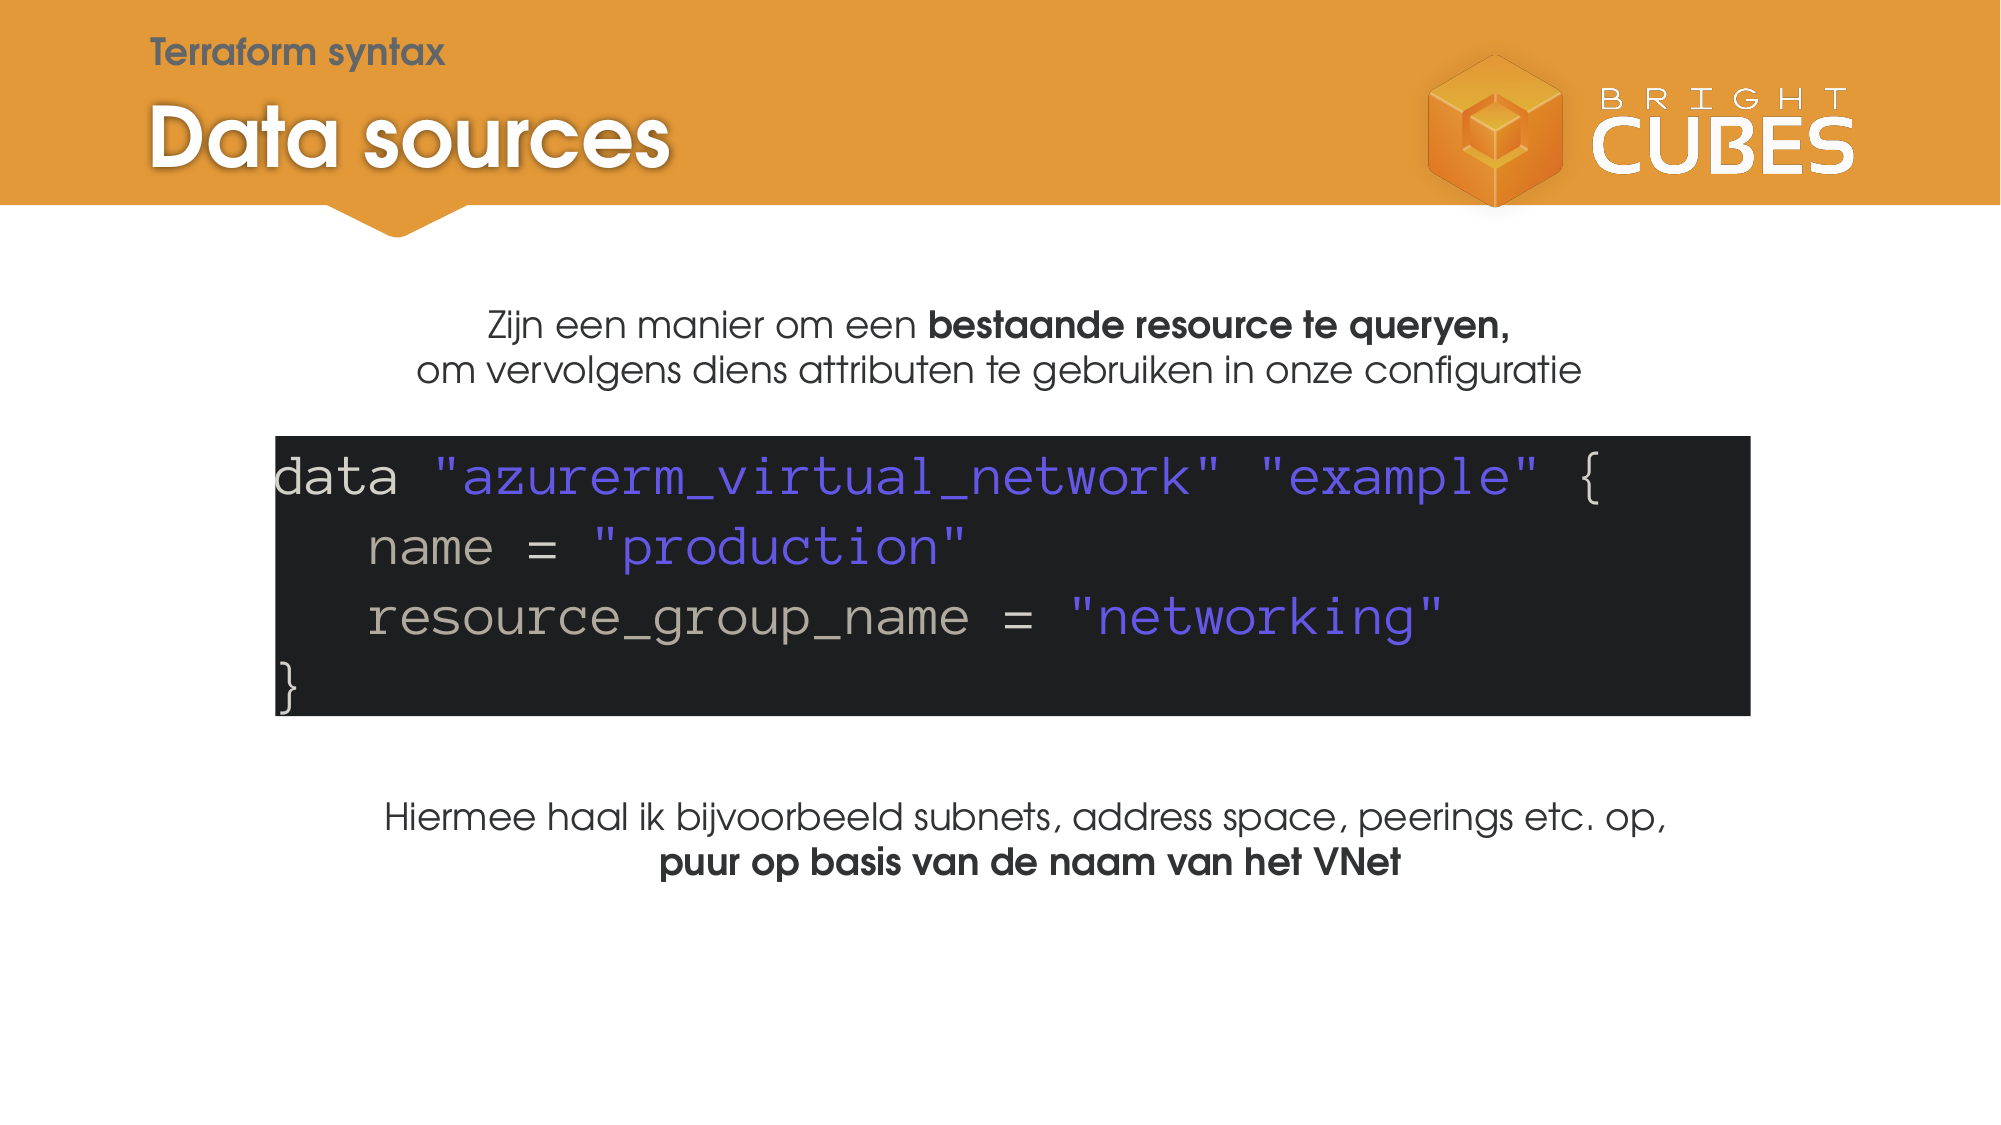

Terraform syntax
# Data sources
Zijn een manier om een bestaande resource te queryen,
om vervolgens diens attributen te gebruiken in onze configuratie
data "azurerm_virtual_network" "example" {
   name = "production"
   resource_group_name = "networking"
}
Hiermee haal ik bijvoorbeeld subnets, address space, peerings etc. op,
puur op basis van de naam van het VNet